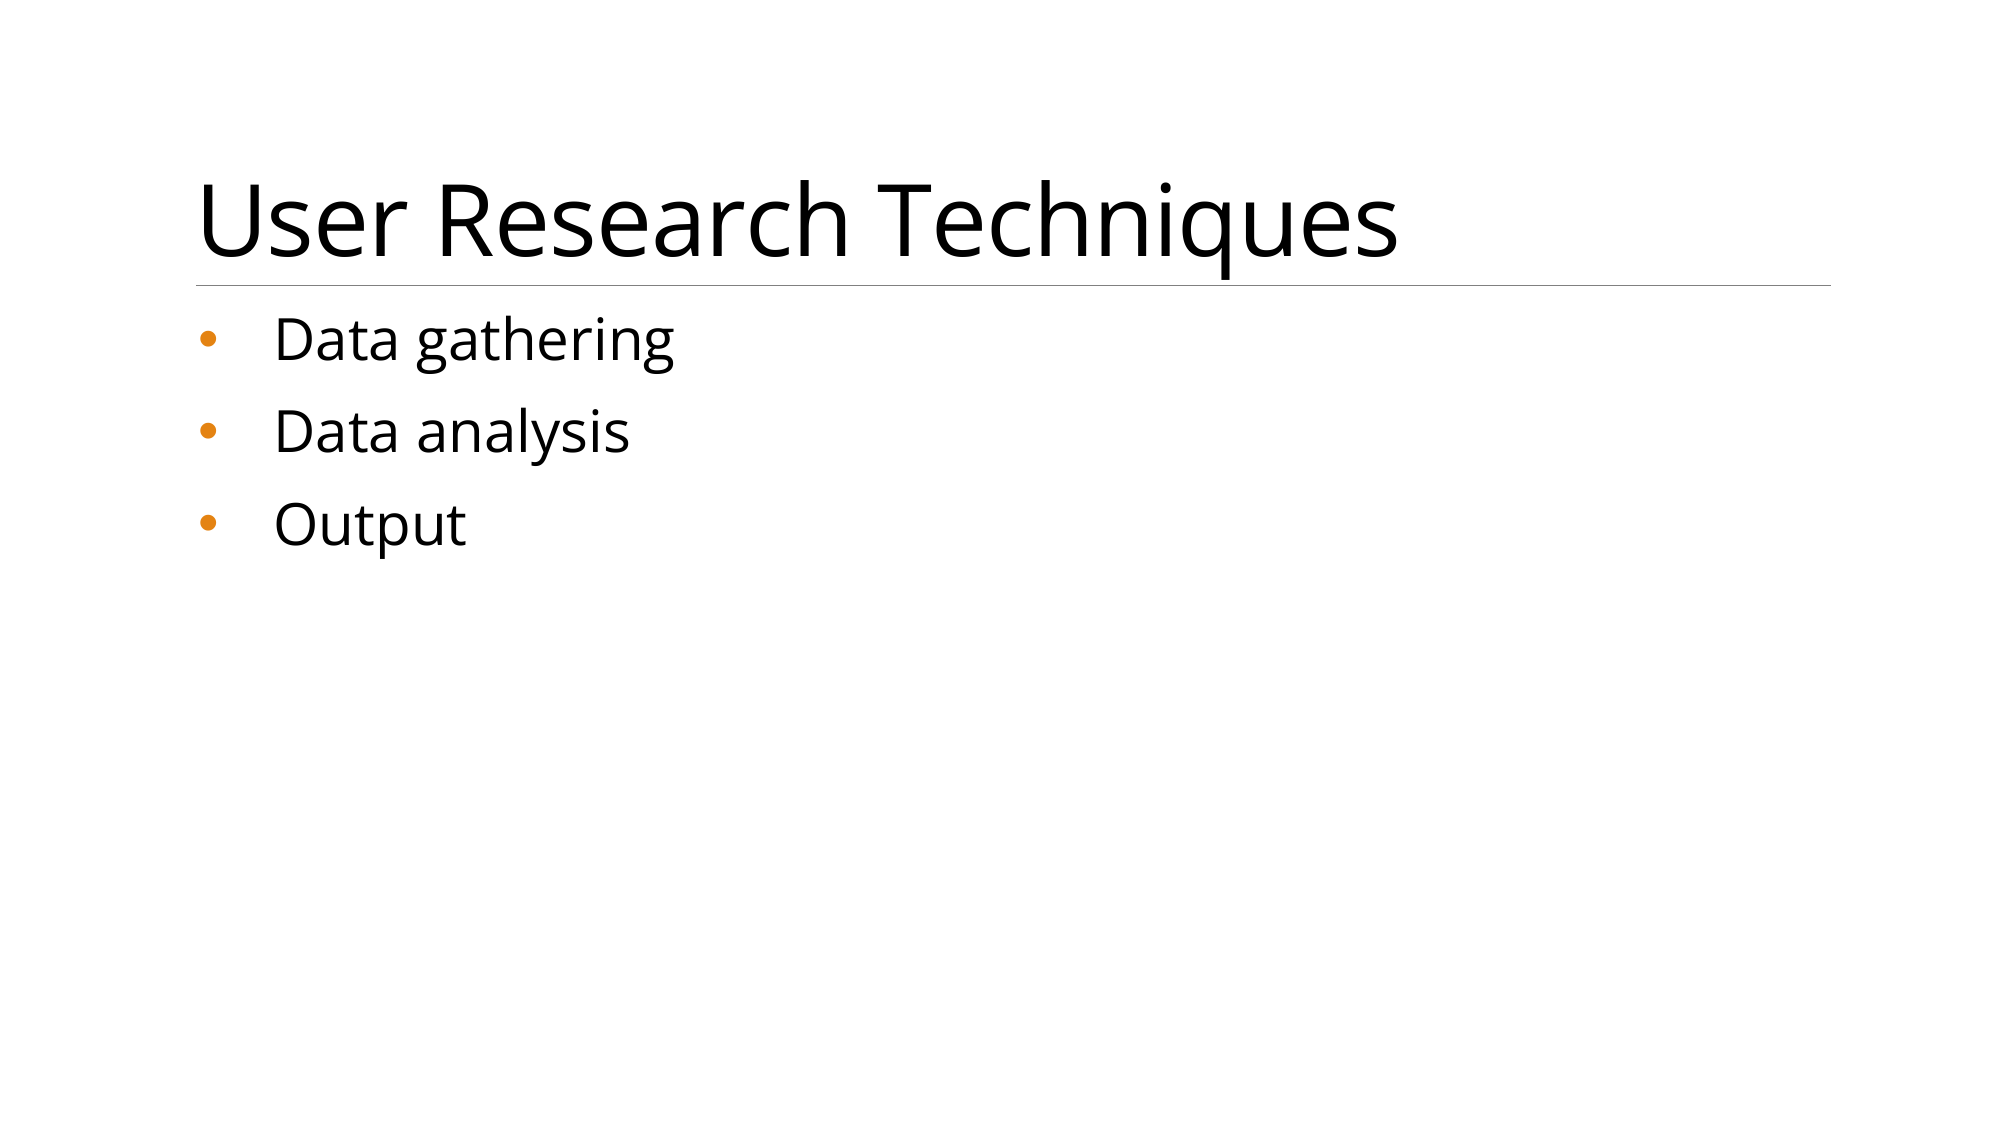

# User Research Techniques
Data gathering
Data analysis
Output